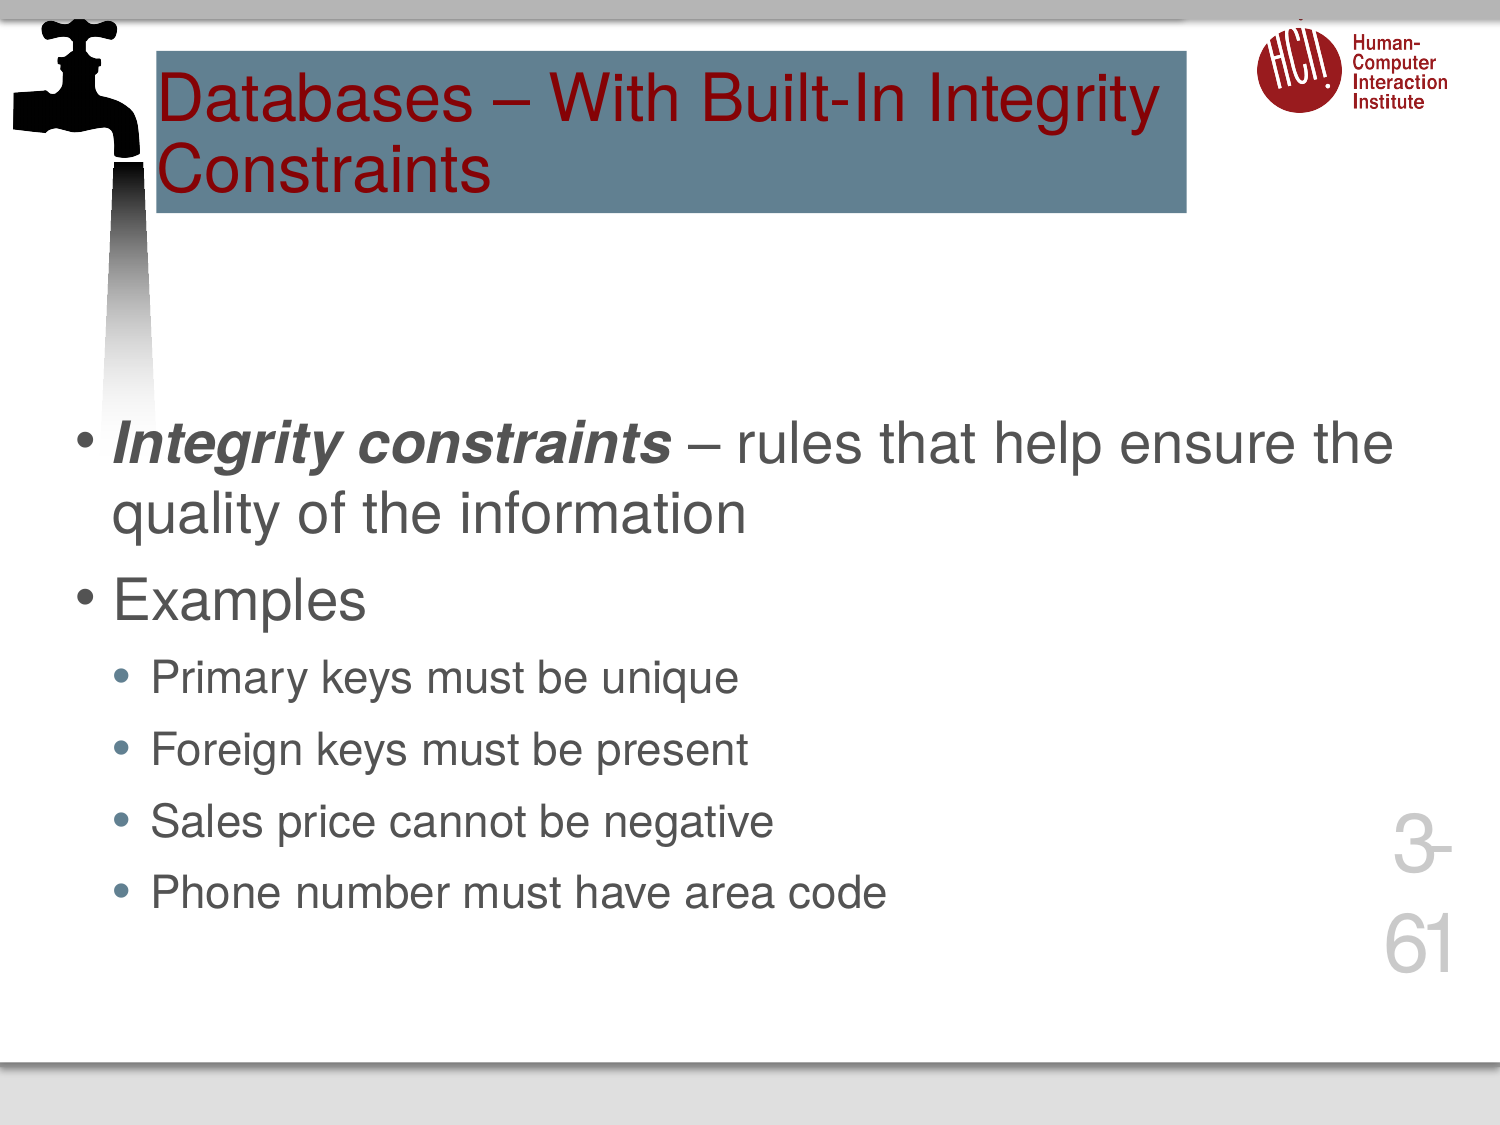

# Databases – With Built-In Integrity Constraints
Integrity constraints – rules that help ensure the quality of the information
Examples
Primary keys must be unique
Foreign keys must be present
Sales price cannot be negative
Phone number must have area code
3-61